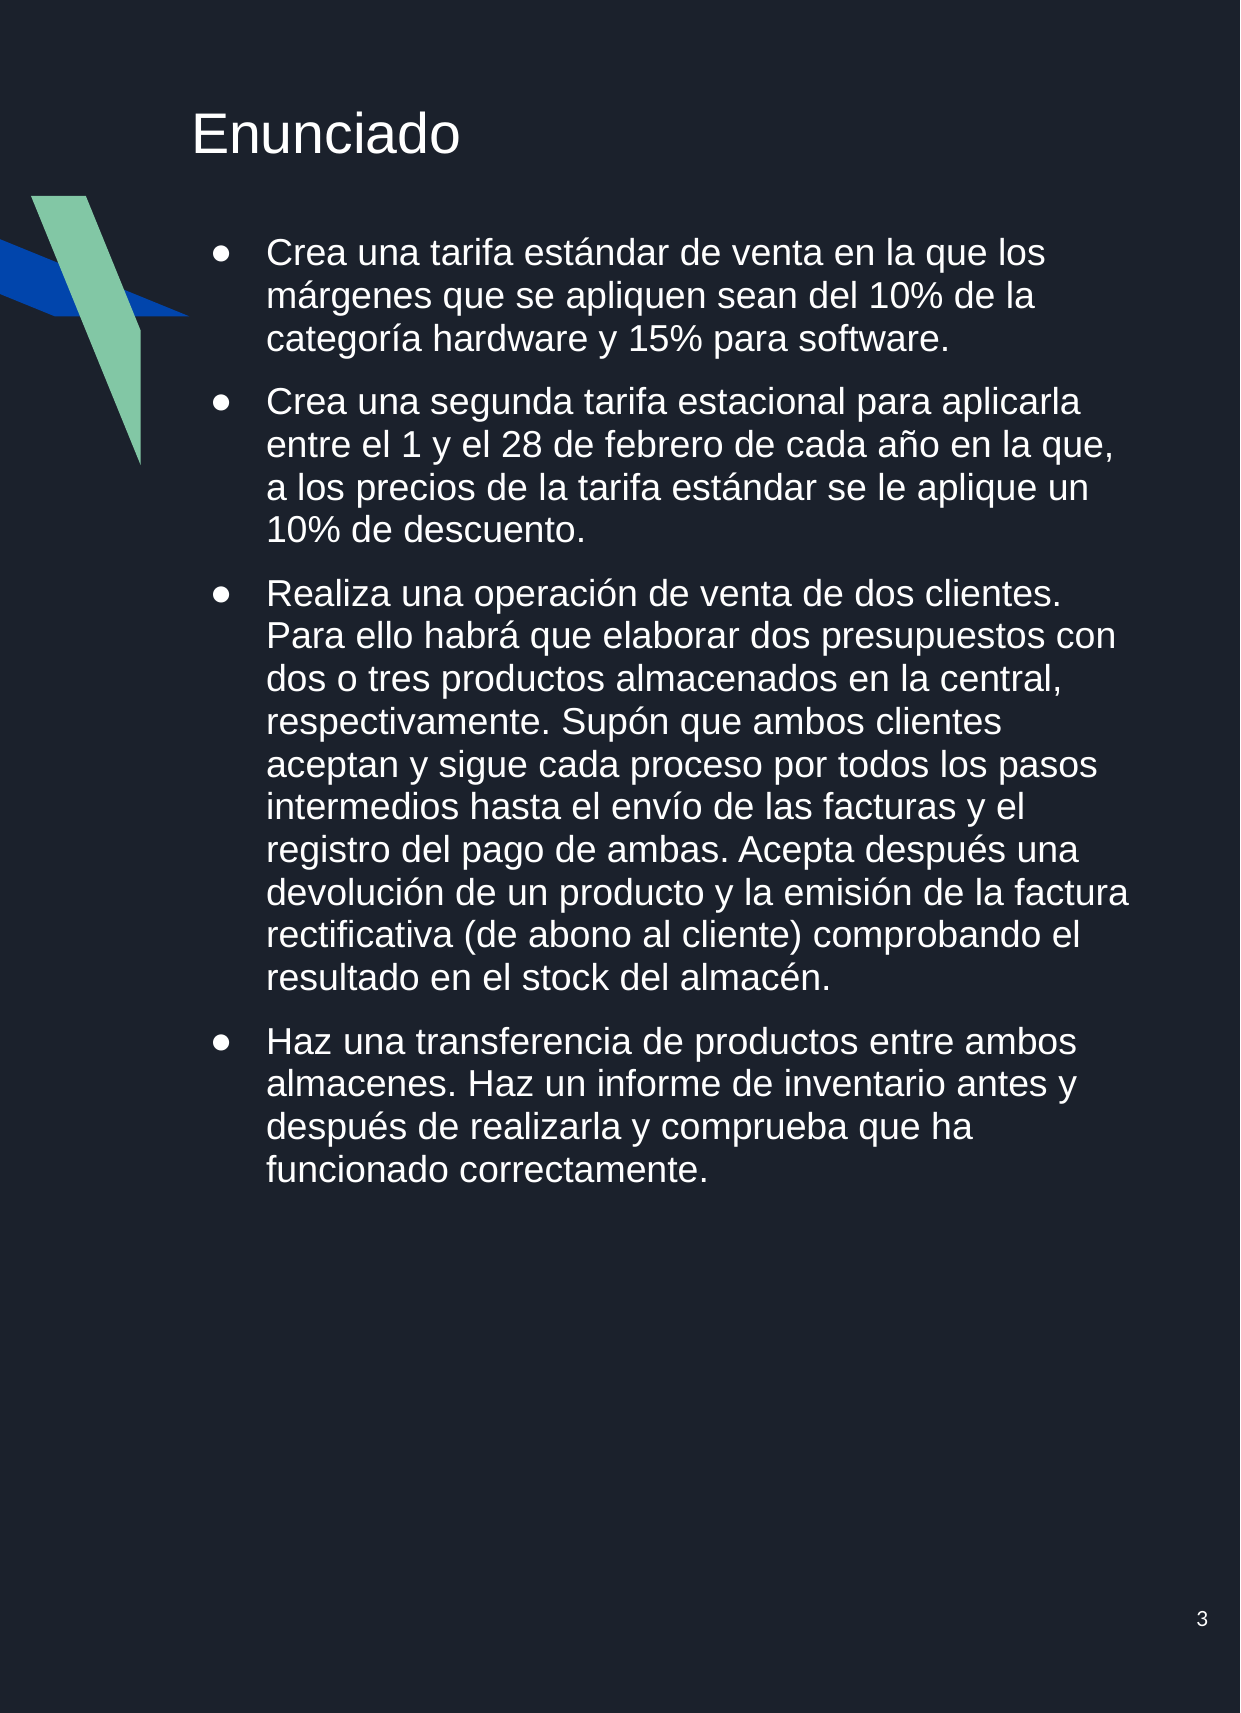

# Enunciado
Crea una tarifa estándar de venta en la que los márgenes que se apliquen sean del 10% de la categoría hardware y 15% para software.
Crea una segunda tarifa estacional para aplicarla entre el 1 y el 28 de febrero de cada año en la que, a los precios de la tarifa estándar se le aplique un 10% de descuento.
Realiza una operación de venta de dos clientes. Para ello habrá que elaborar dos presupuestos con dos o tres productos almacenados en la central, respectivamente. Supón que ambos clientes aceptan y sigue cada proceso por todos los pasos intermedios hasta el envío de las facturas y el registro del pago de ambas. Acepta después una devolución de un producto y la emisión de la factura rectificativa (de abono al cliente) comprobando el resultado en el stock del almacén.
Haz una transferencia de productos entre ambos almacenes. Haz un informe de inventario antes y después de realizarla y comprueba que ha funcionado correctamente.
3